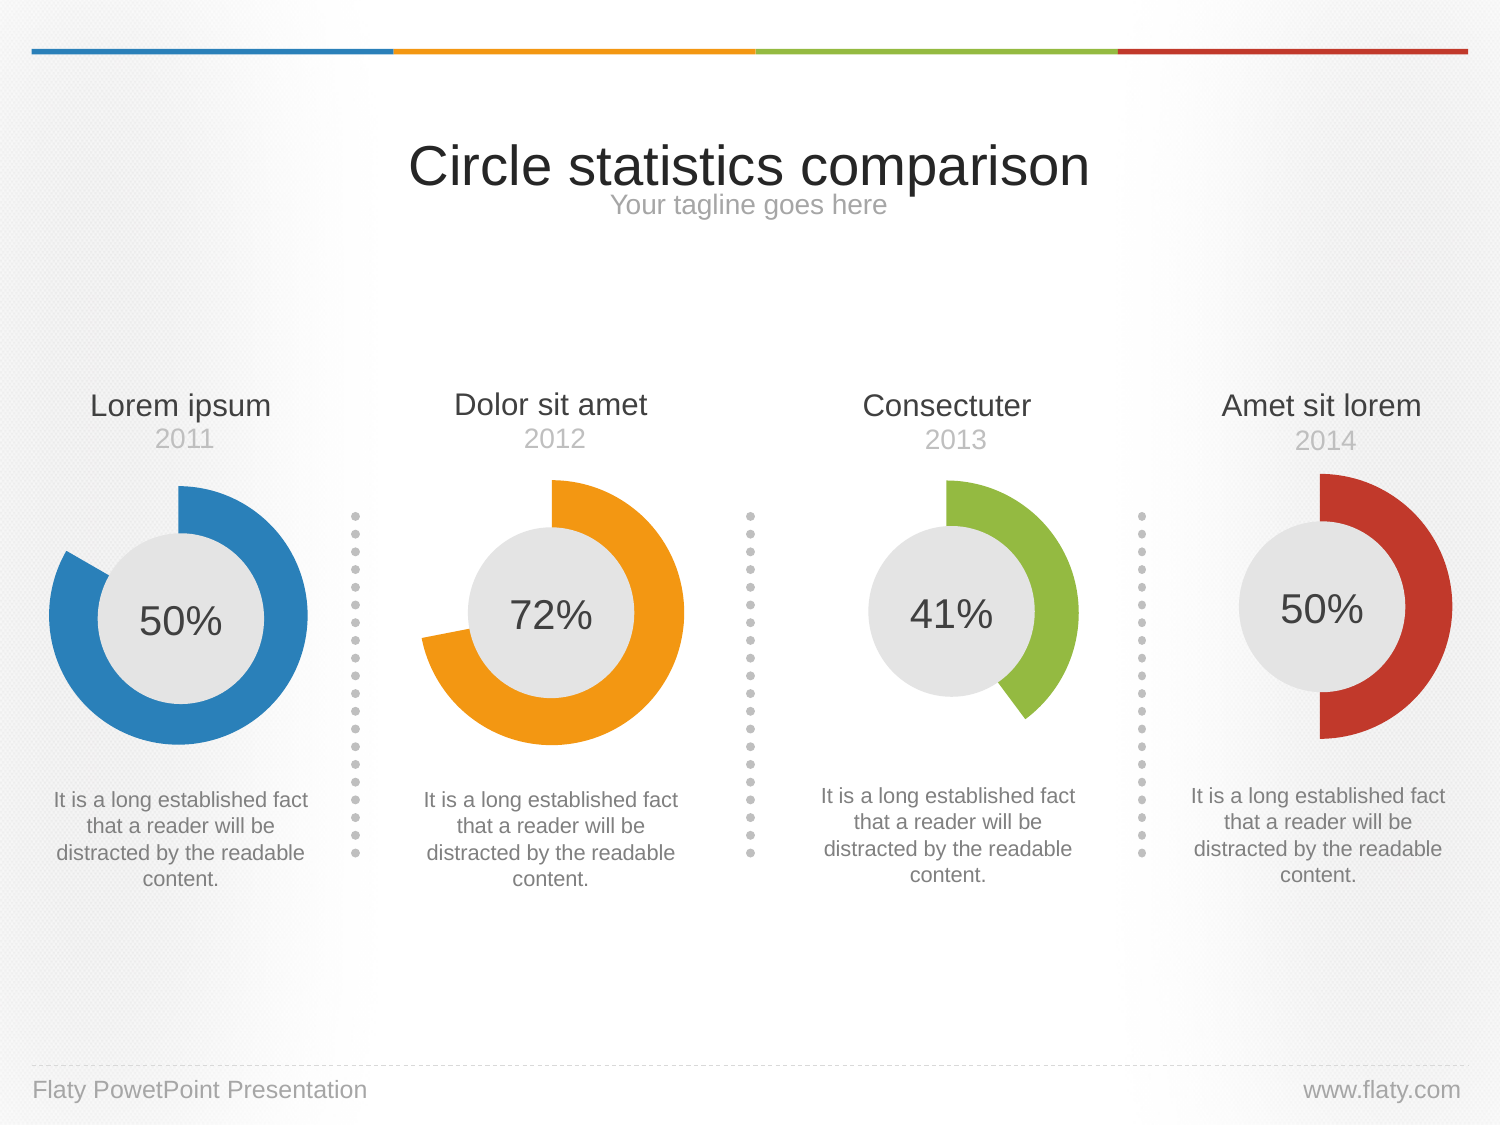

Circle statistics comparison
Your tagline goes here
Dolor sit amet
2012
Amet sit lorem
2014
Lorem ipsum
2011
Consectuter
2013

### Chart

| Category | Sales |
|---|---|
| 1st Qtr | 5.0 |
| 2nd Qtr | 5.0 |

### Chart

| Category | Sales |
|---|---|
| 1st Qtr | 5.0 |
| 2nd Qtr | 1.0 |

### Chart

| Category | Sales |
|---|---|
| 1st Qtr | 8.2 |
| 2nd Qtr | 3.2 |

### Chart

| Category | Sales |
|---|---|
| 1st Qtr | 4.5 |
| 2nd Qtr | 6.8 |
50%
41%
72%
50%
It is a long established fact that a reader will be distracted by the readable content.
It is a long established fact that a reader will be distracted by the readable content.
It is a long established fact that a reader will be distracted by the readable content.
It is a long established fact that a reader will be distracted by the readable content.
Flaty PowetPoint Presentation
www.flaty.com